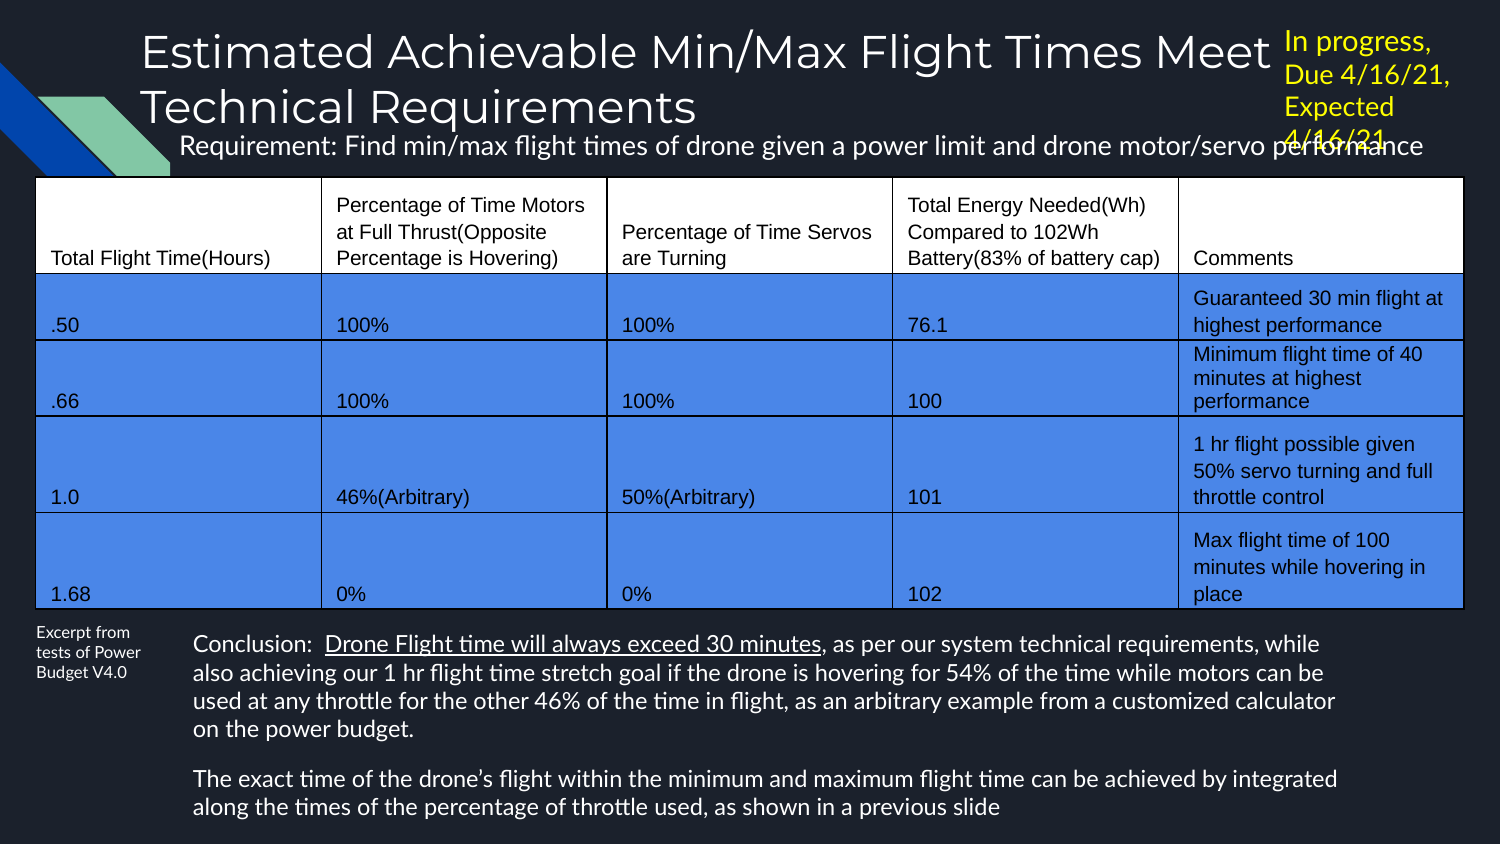

# Estimated Achievable Min/Max Flight Times Meet Technical Requirements
In progress,
Due 4/16/21, Expected 4/16/21
Requirement: Find min/max flight times of drone given a power limit and drone motor/servo performance
| Total Flight Time(Hours) | Percentage of Time Motors at Full Thrust(Opposite Percentage is Hovering) | Percentage of Time Servos are Turning | Total Energy Needed(Wh) Compared to 102Wh Battery(83% of battery cap) | Comments |
| --- | --- | --- | --- | --- |
| .50 | 100% | 100% | 76.1 | Guaranteed 30 min flight at highest performance |
| .66 | 100% | 100% | 100 | Minimum flight time of 40 minutes at highest performance |
| 1.0 | 46%(Arbitrary) | 50%(Arbitrary) | 101 | 1 hr flight possible given 50% servo turning and full throttle control |
| 1.68 | 0% | 0% | 102 | Max flight time of 100 minutes while hovering in place |
Excerpt from tests of Power Budget V4.0
Conclusion:  Drone Flight time will always exceed 30 minutes, as per our system technical requirements, while also achieving our 1 hr flight time stretch goal if the drone is hovering for 54% of the time while motors can be used at any throttle for the other 46% of the time in flight, as an arbitrary example from a customized calculator on the power budget.
The exact time of the drone’s flight within the minimum and maximum flight time can be achieved by integrated along the times of the percentage of throttle used, as shown in a previous slide